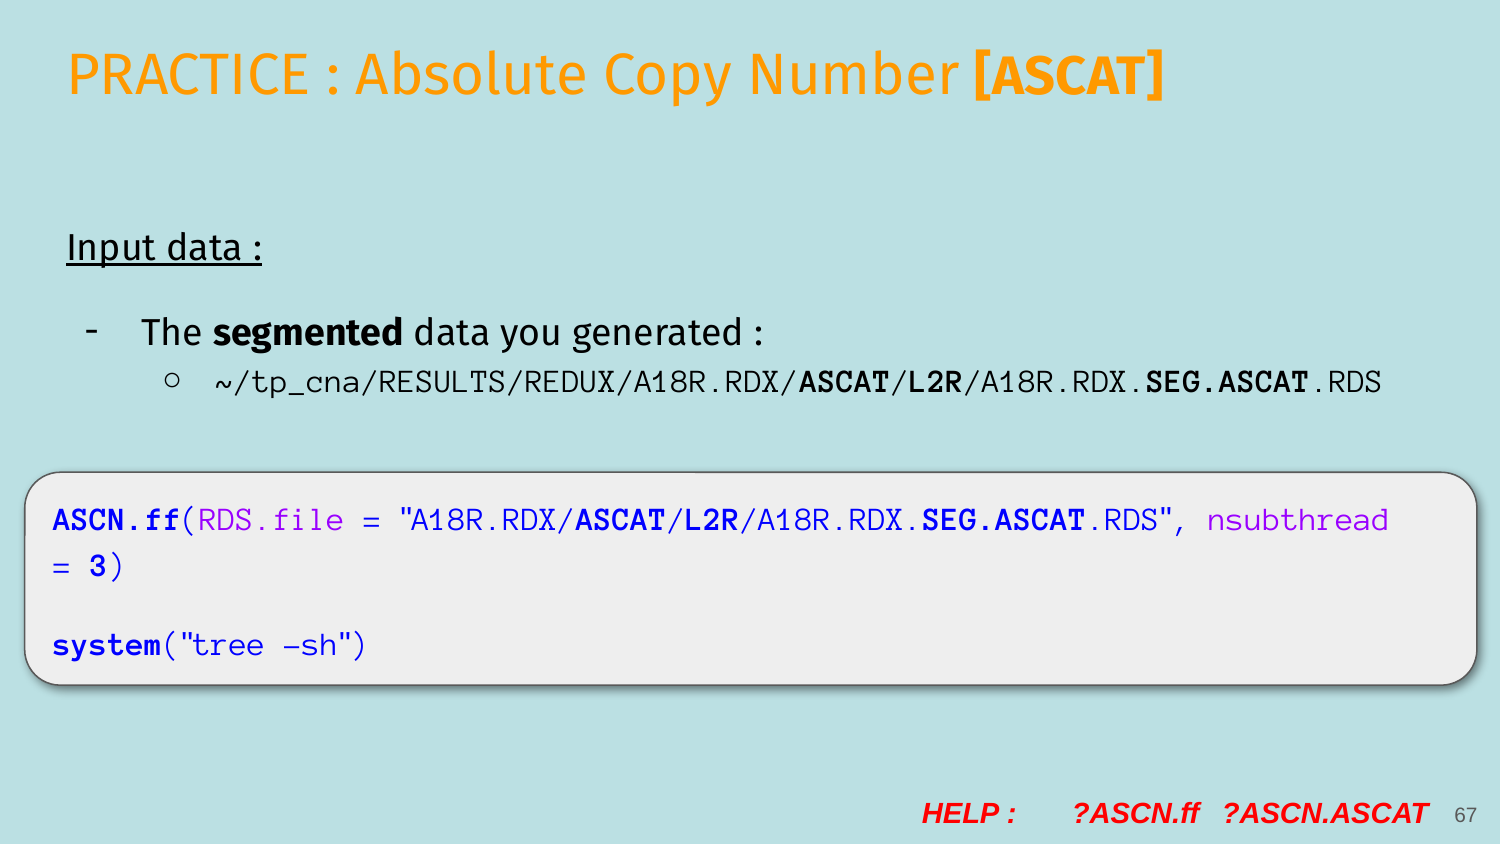

# PRACTICE : Absolute Copy Number [ASCAT]
Input data :
The segmented data you generated :
~/tp_cna/RESULTS/REDUX/A18R.RDX/ASCAT/L2R/A18R.RDX.SEG.ASCAT.RDS

ASCN.ff(RDS.file = "A18R.RDX/ASCAT/L2R/A18R.RDX.SEG.ASCAT.RDS", nsubthread = 3)
system("tree -sh")
67
HELP :	?ASCN.ff	?ASCN.ASCAT